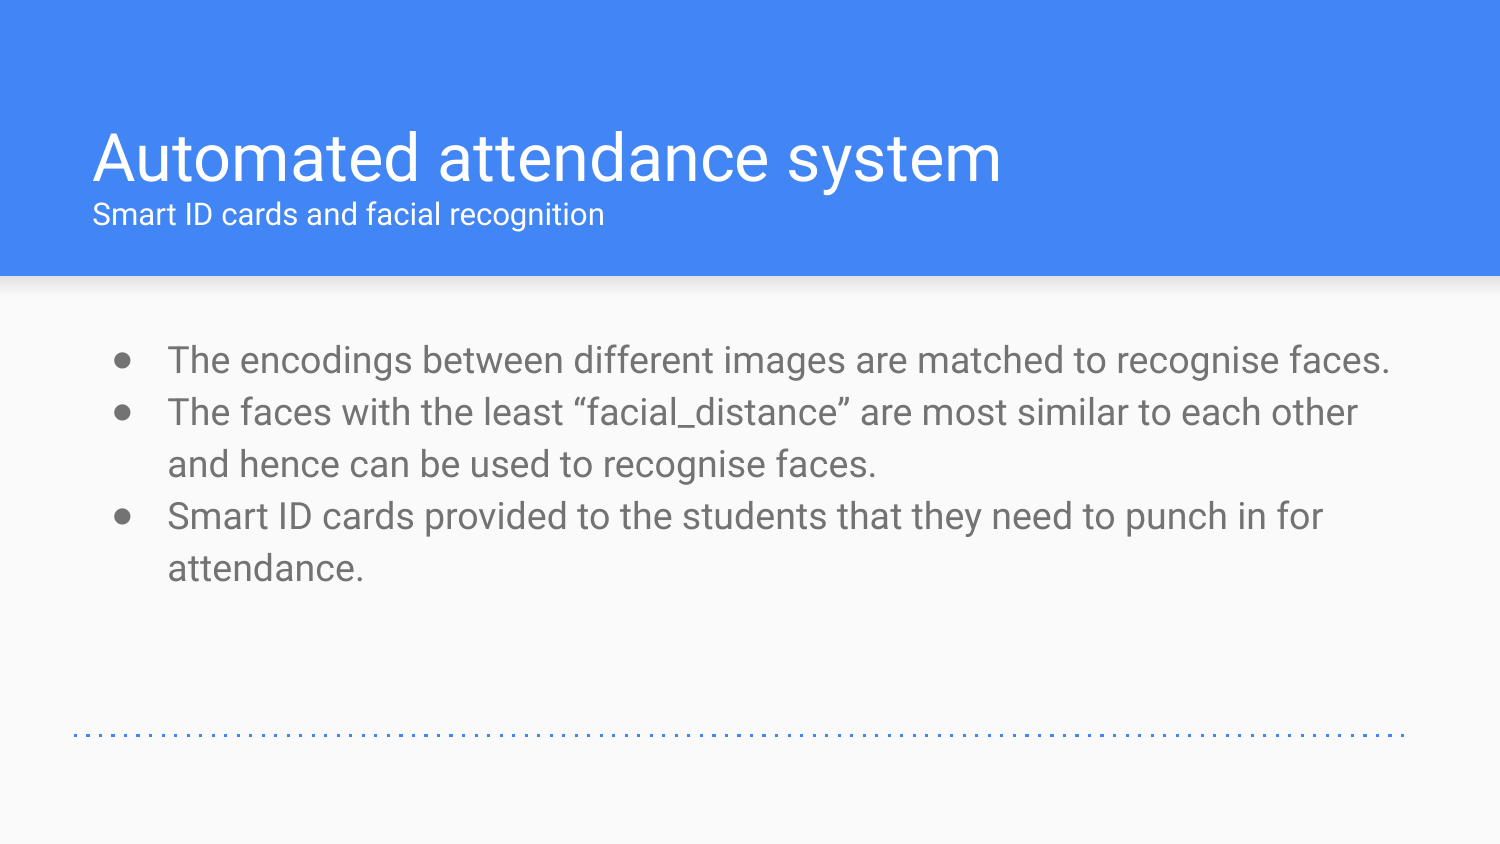

# Automated attendance system
Smart ID cards and facial recognition
The encodings between different images are matched to recognise faces.
The faces with the least “facial_distance” are most similar to each other and hence can be used to recognise faces.
Smart ID cards provided to the students that they need to punch in for attendance.